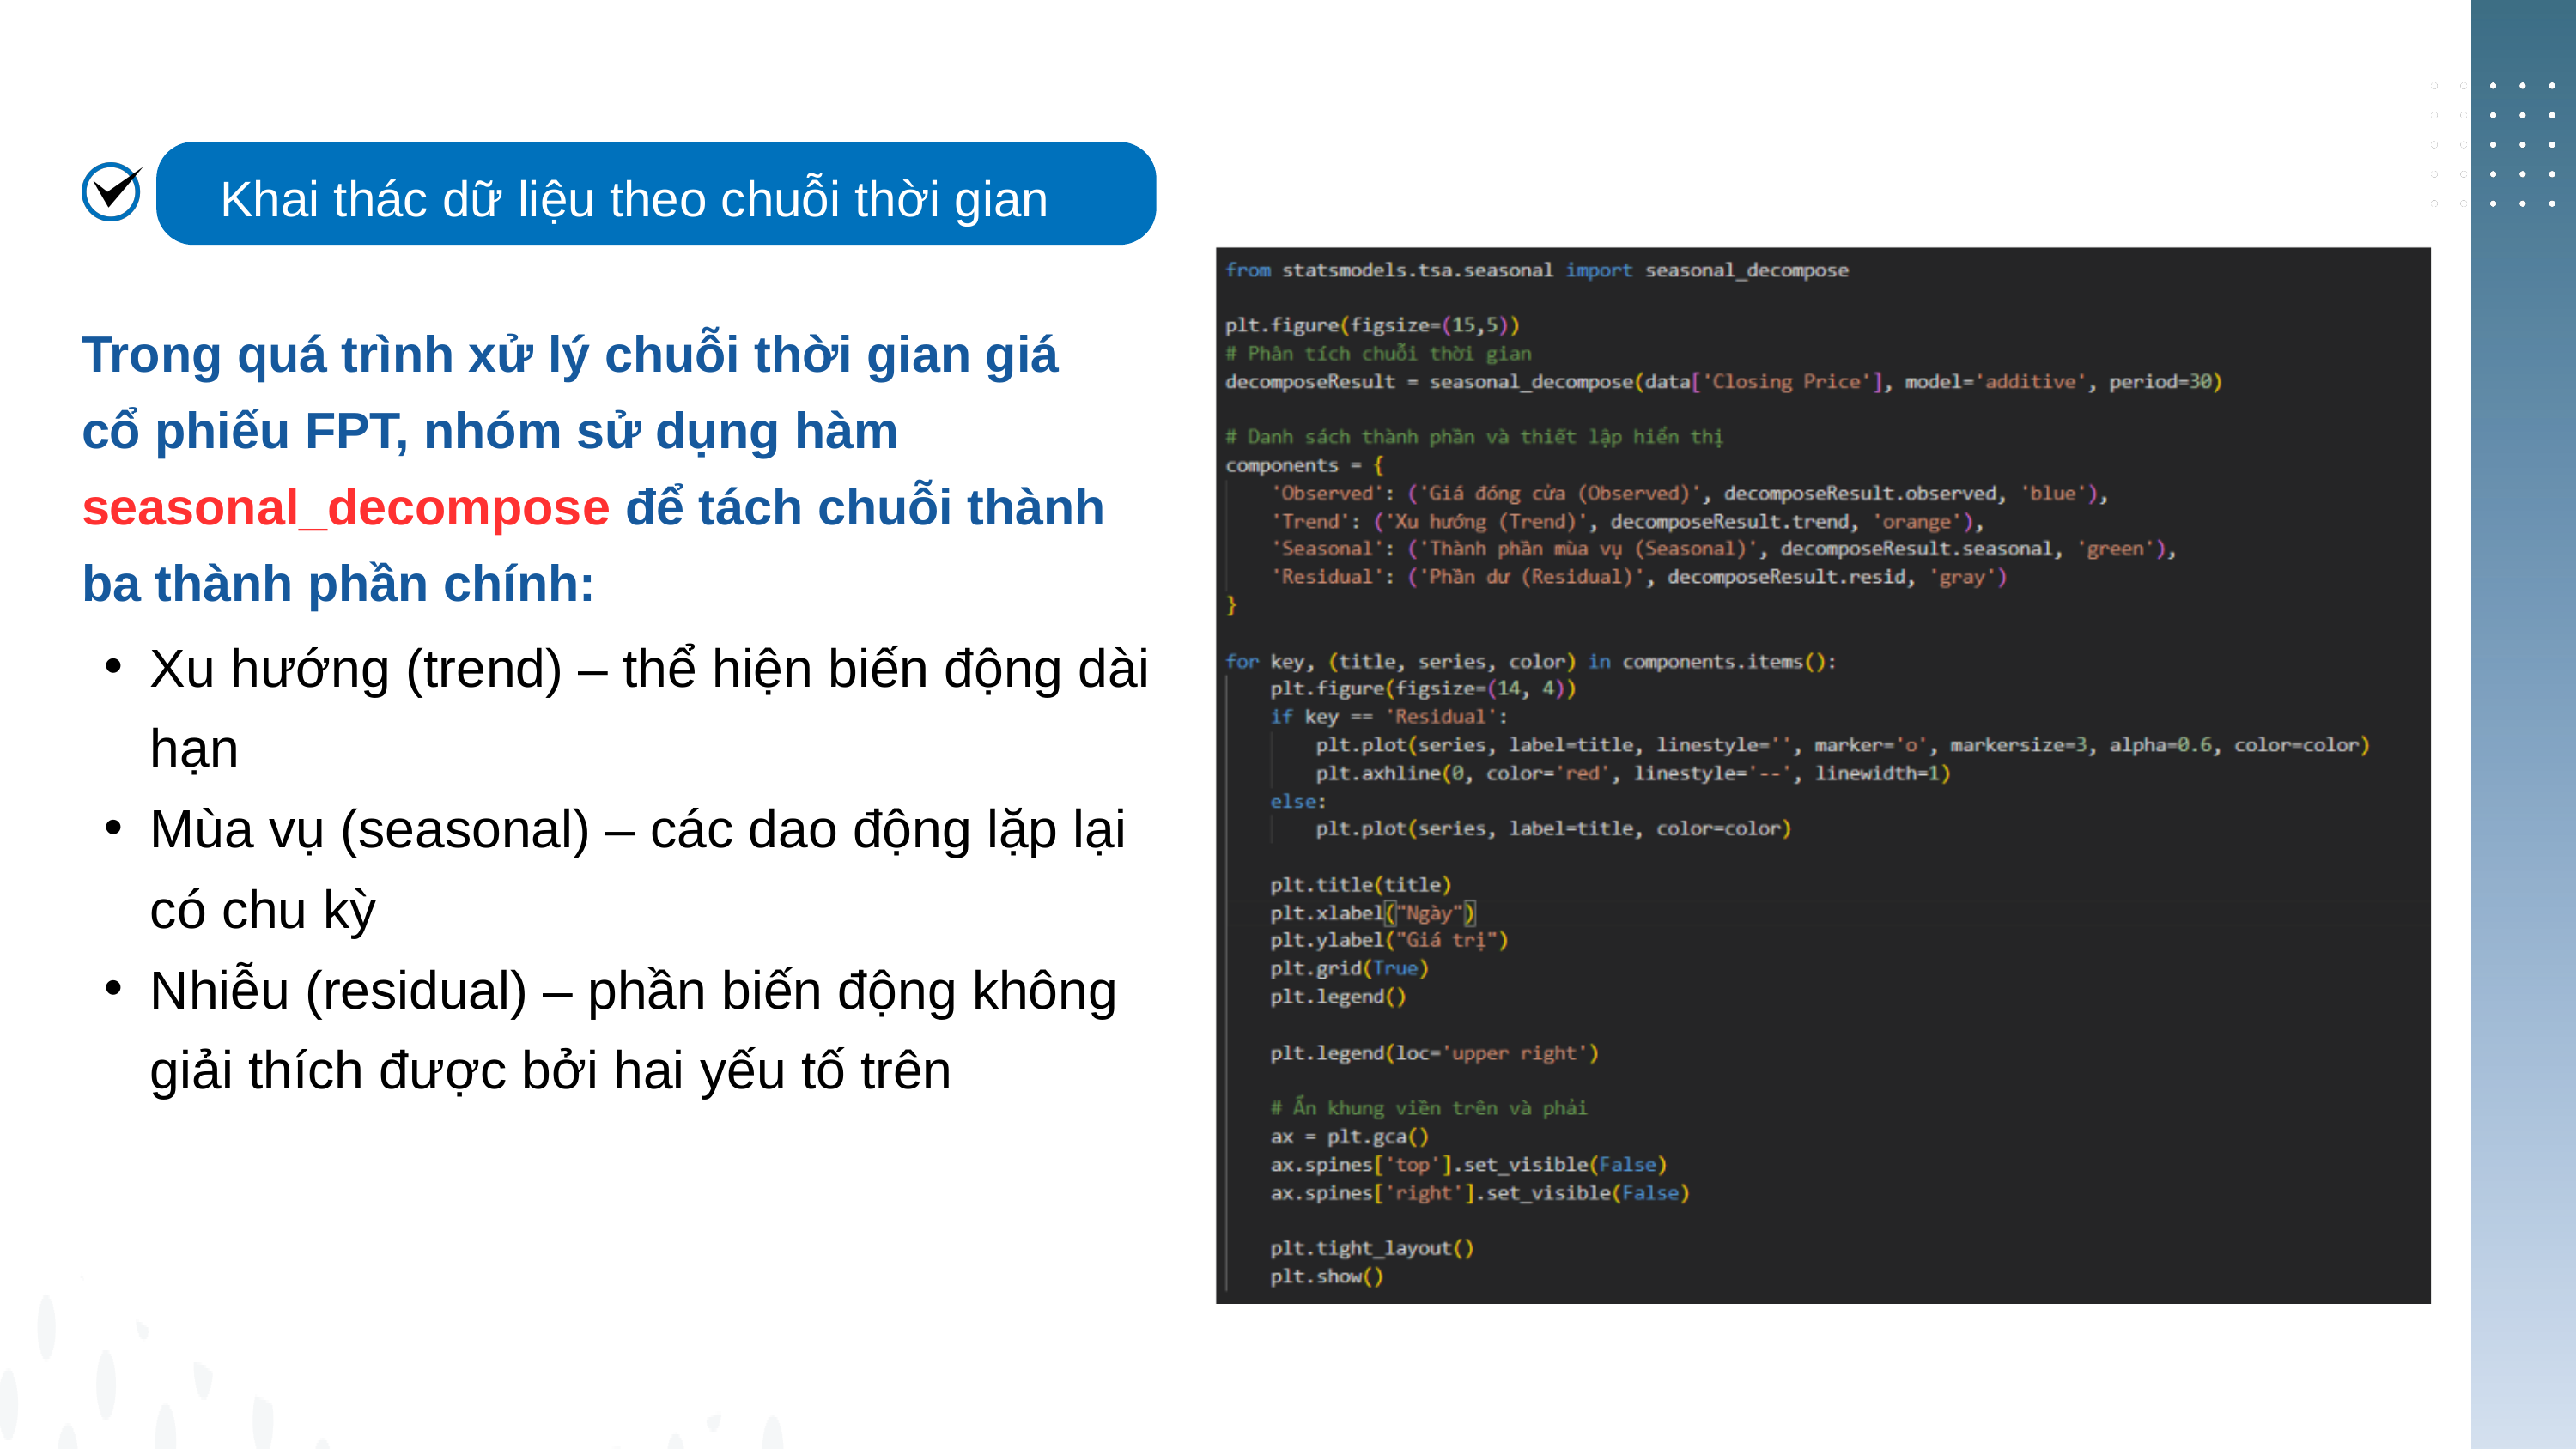

Khai thác dữ liệu theo chuỗi thời gian

Trong quá trình xử lý chuỗi thời gian giá cổ phiếu FPT, nhóm sử dụng hàm seasonal_decompose để tách chuỗi thành ba thành phần chính:
Xu hướng (trend) – thể hiện biến động dài hạn
Mùa vụ (seasonal) – các dao động lặp lại có chu kỳ
Nhiễu (residual) – phần biến động không giải thích được bởi hai yếu tố trên